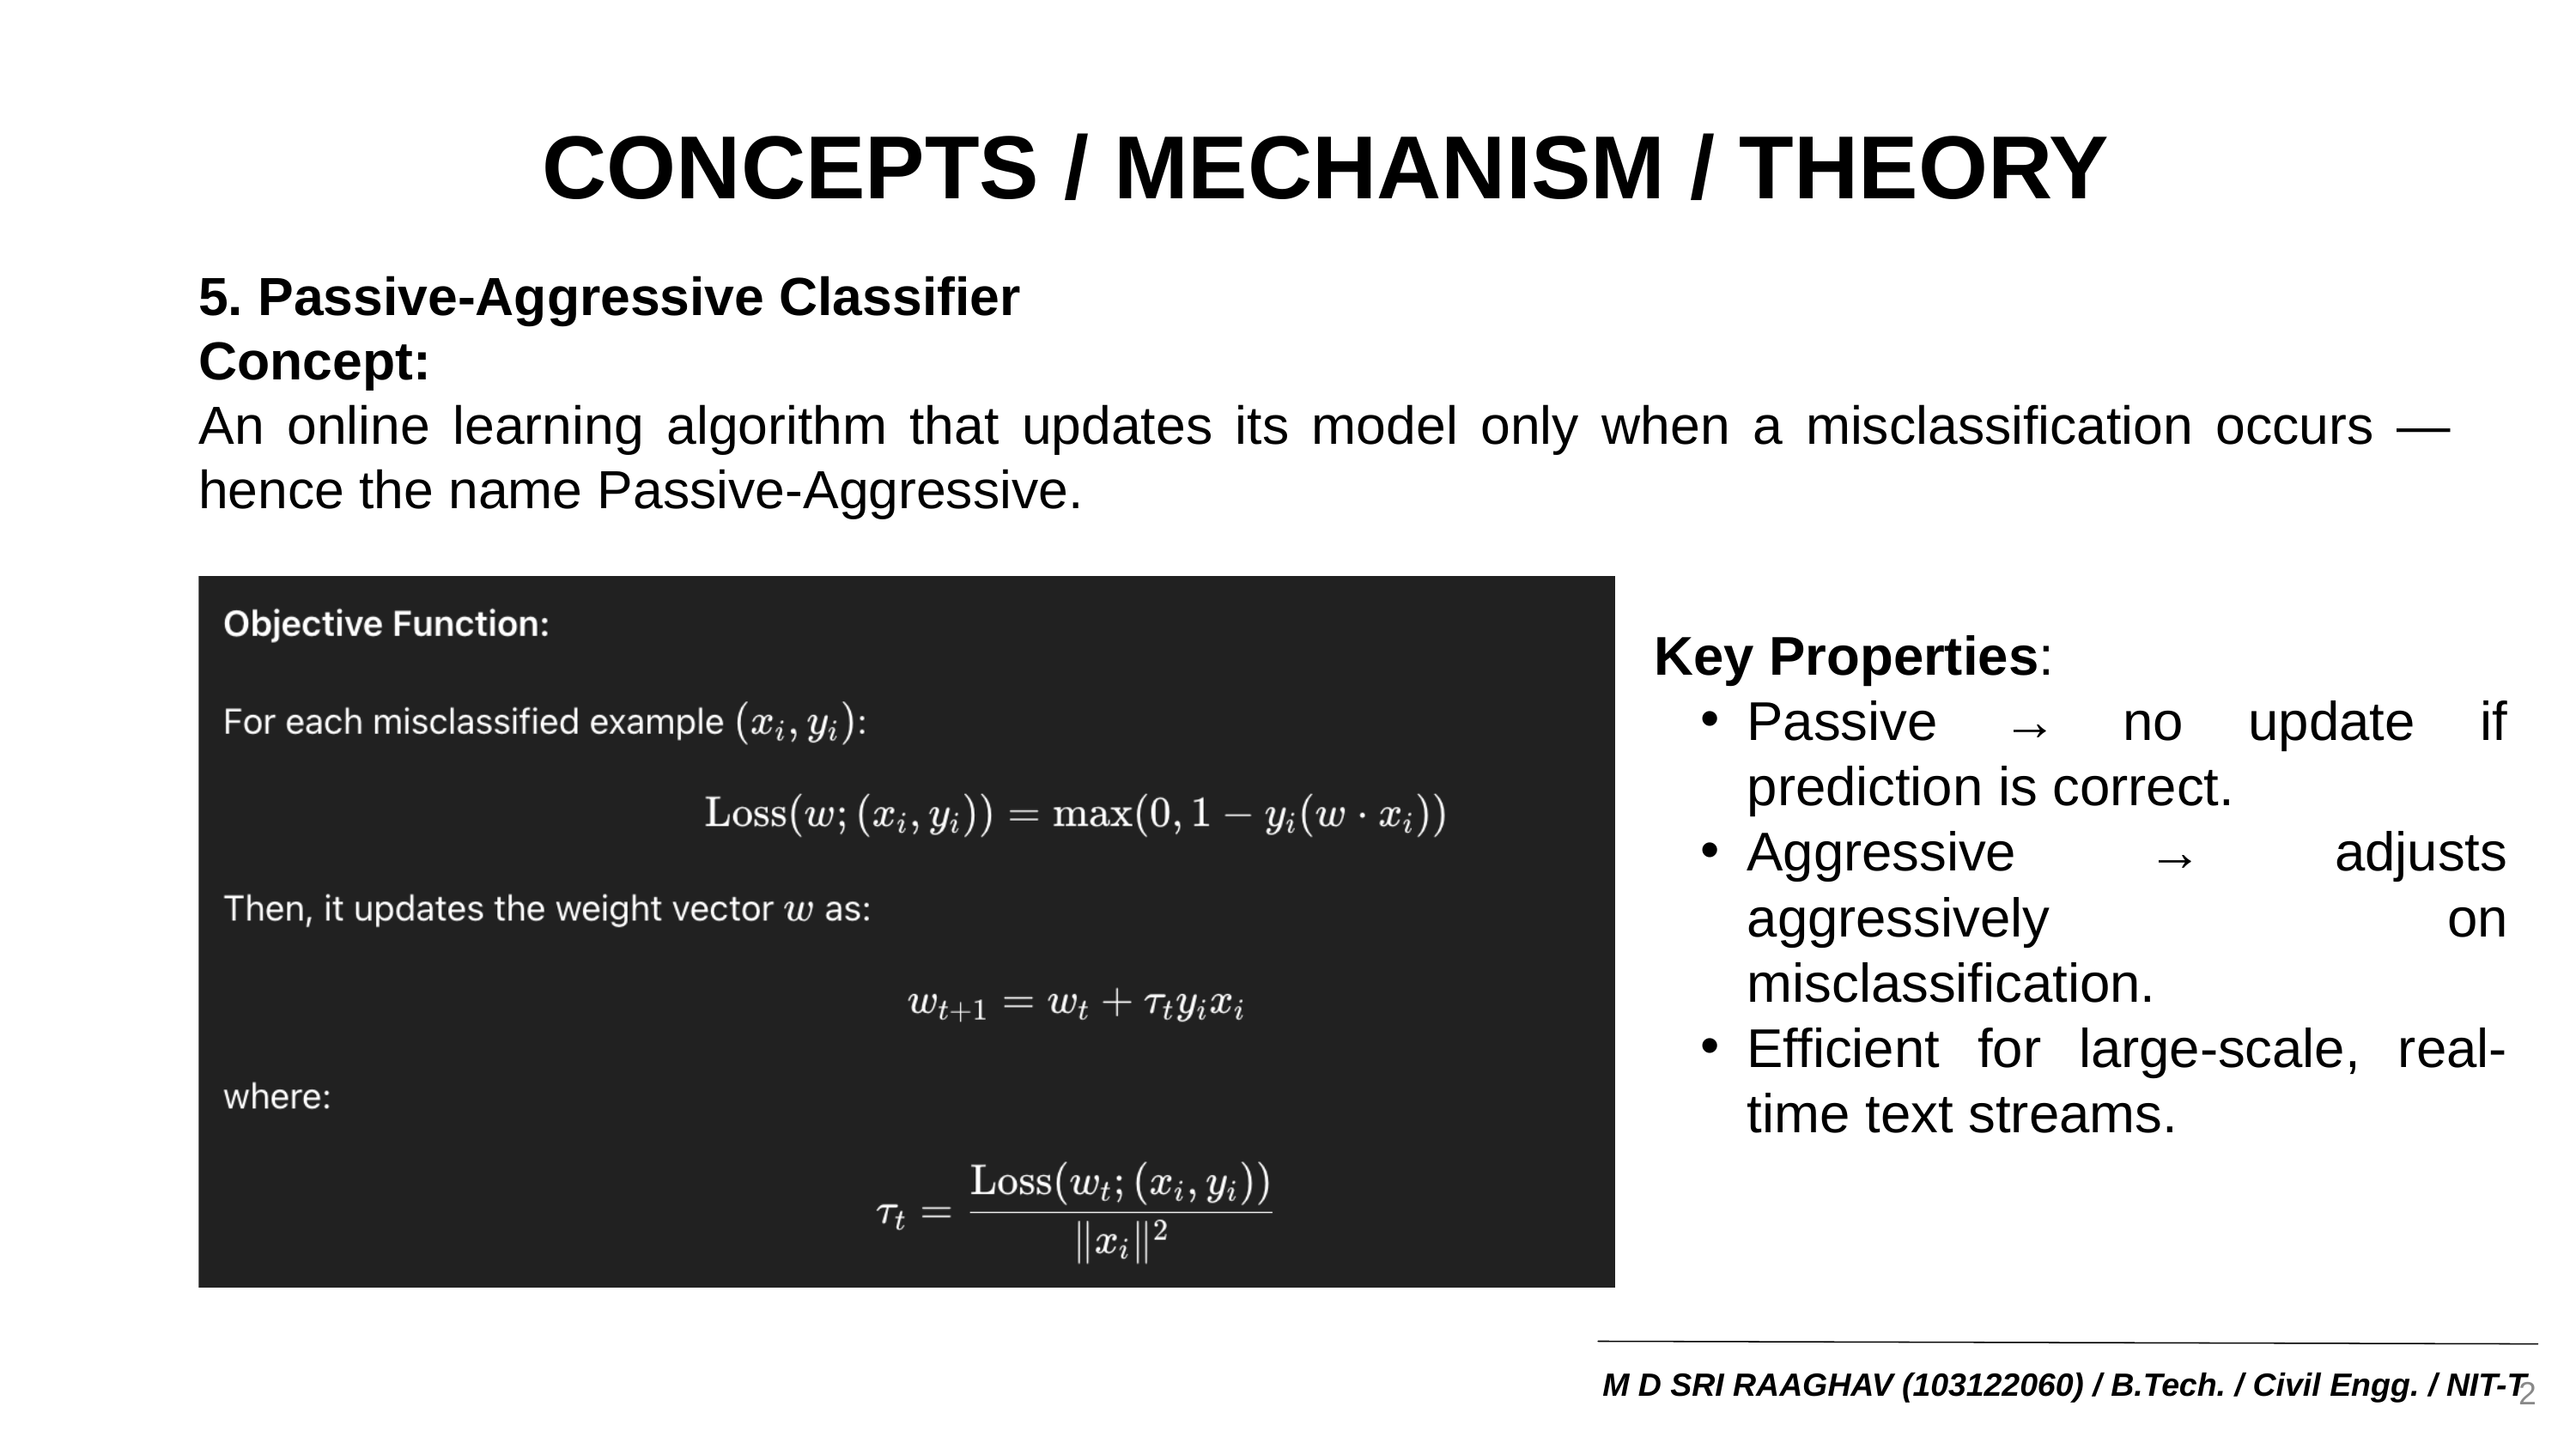

CONCEPTS / MECHANISM / THEORY
5. Passive-Aggressive Classifier
Concept:
An online learning algorithm that updates its model only when a misclassification occurs — hence the name Passive-Aggressive.

Key Properties:
Passive → no update if prediction is correct.
Aggressive → adjusts aggressively on misclassification.
Efficient for large-scale, real-time text streams.

2

M D SRI RAAGHAV (103122060) / B.Tech. / Civil Engg. / NIT-T